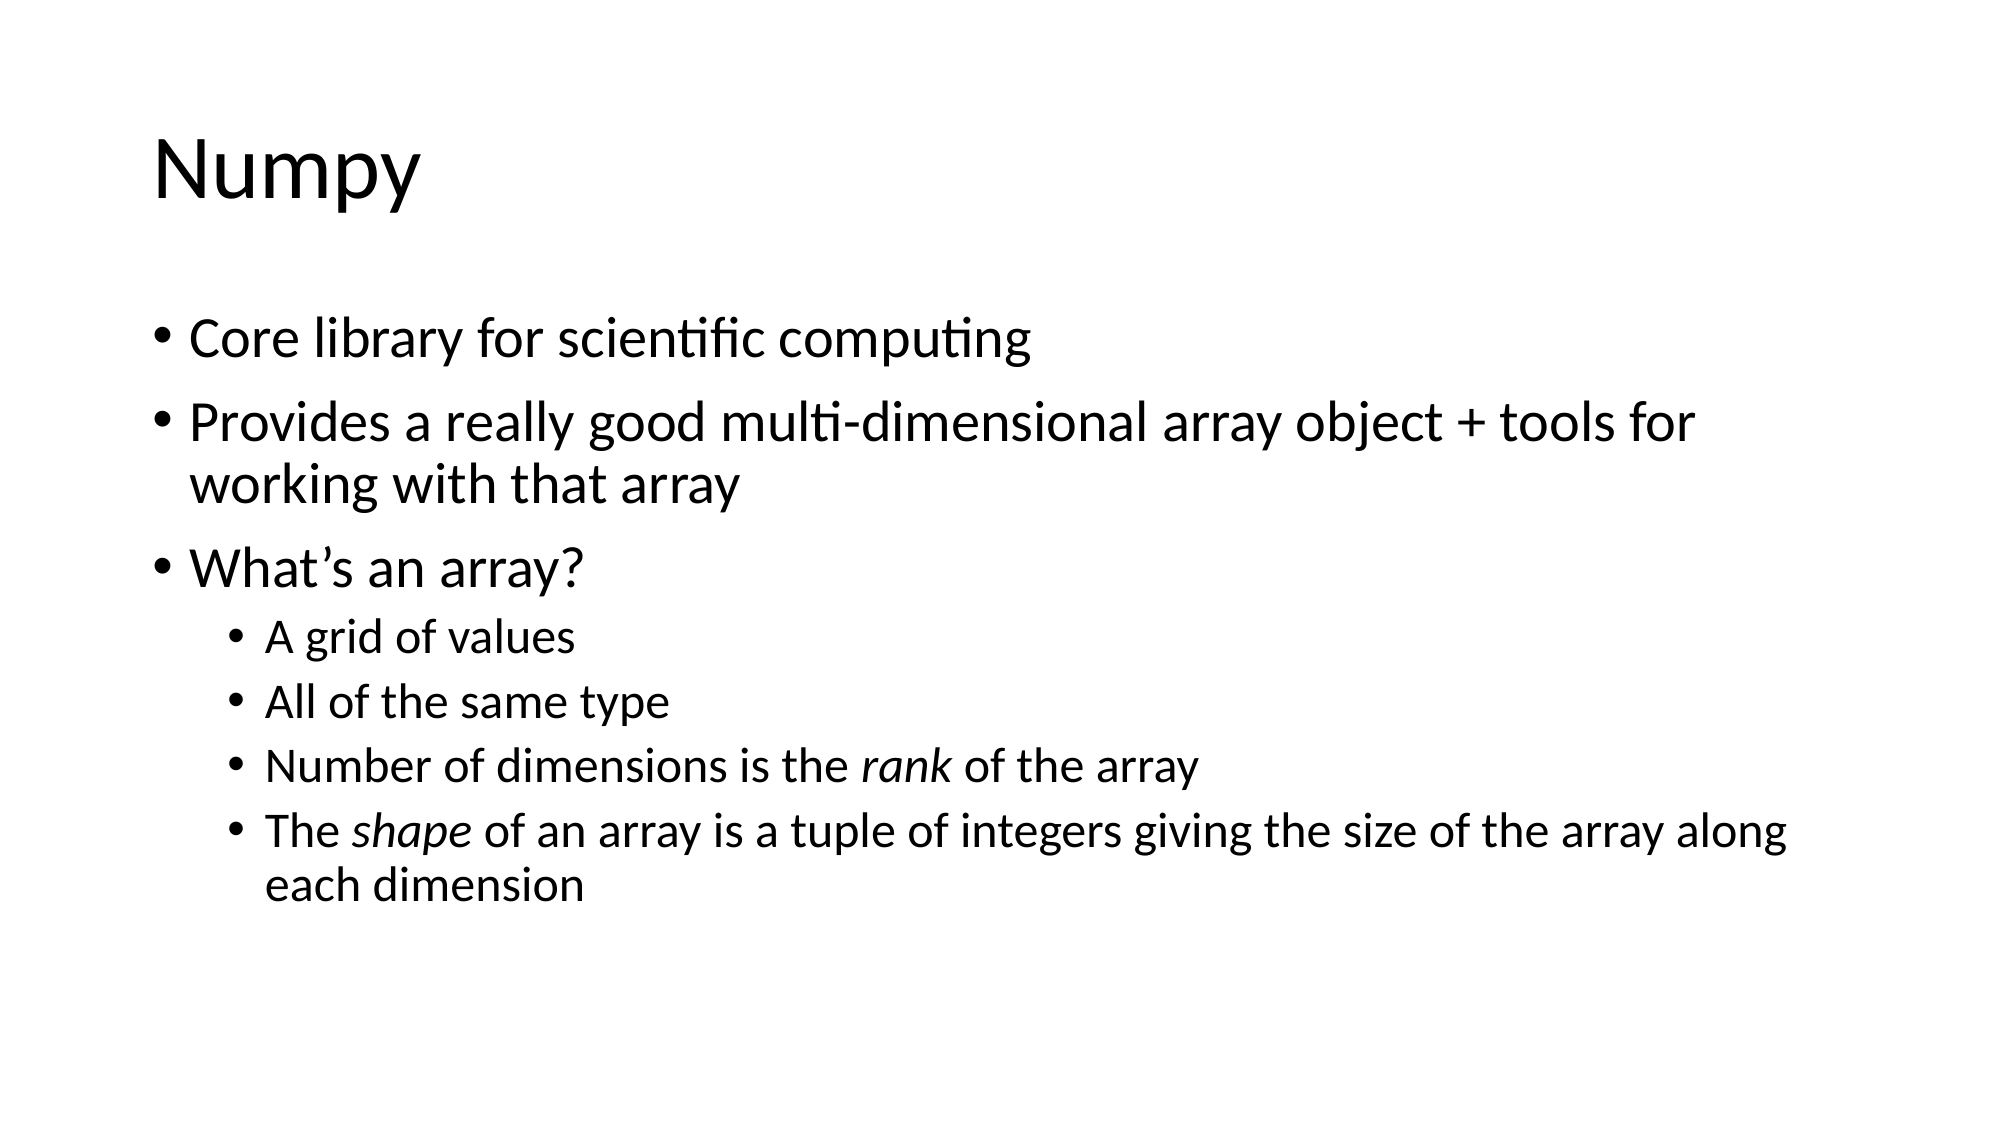

# Numpy
Core library for scientific computing
Provides a really good multi-dimensional array object + tools for working with that array
What’s an array?
A grid of values
All of the same type
Number of dimensions is the rank of the array
The shape of an array is a tuple of integers giving the size of the array along each dimension